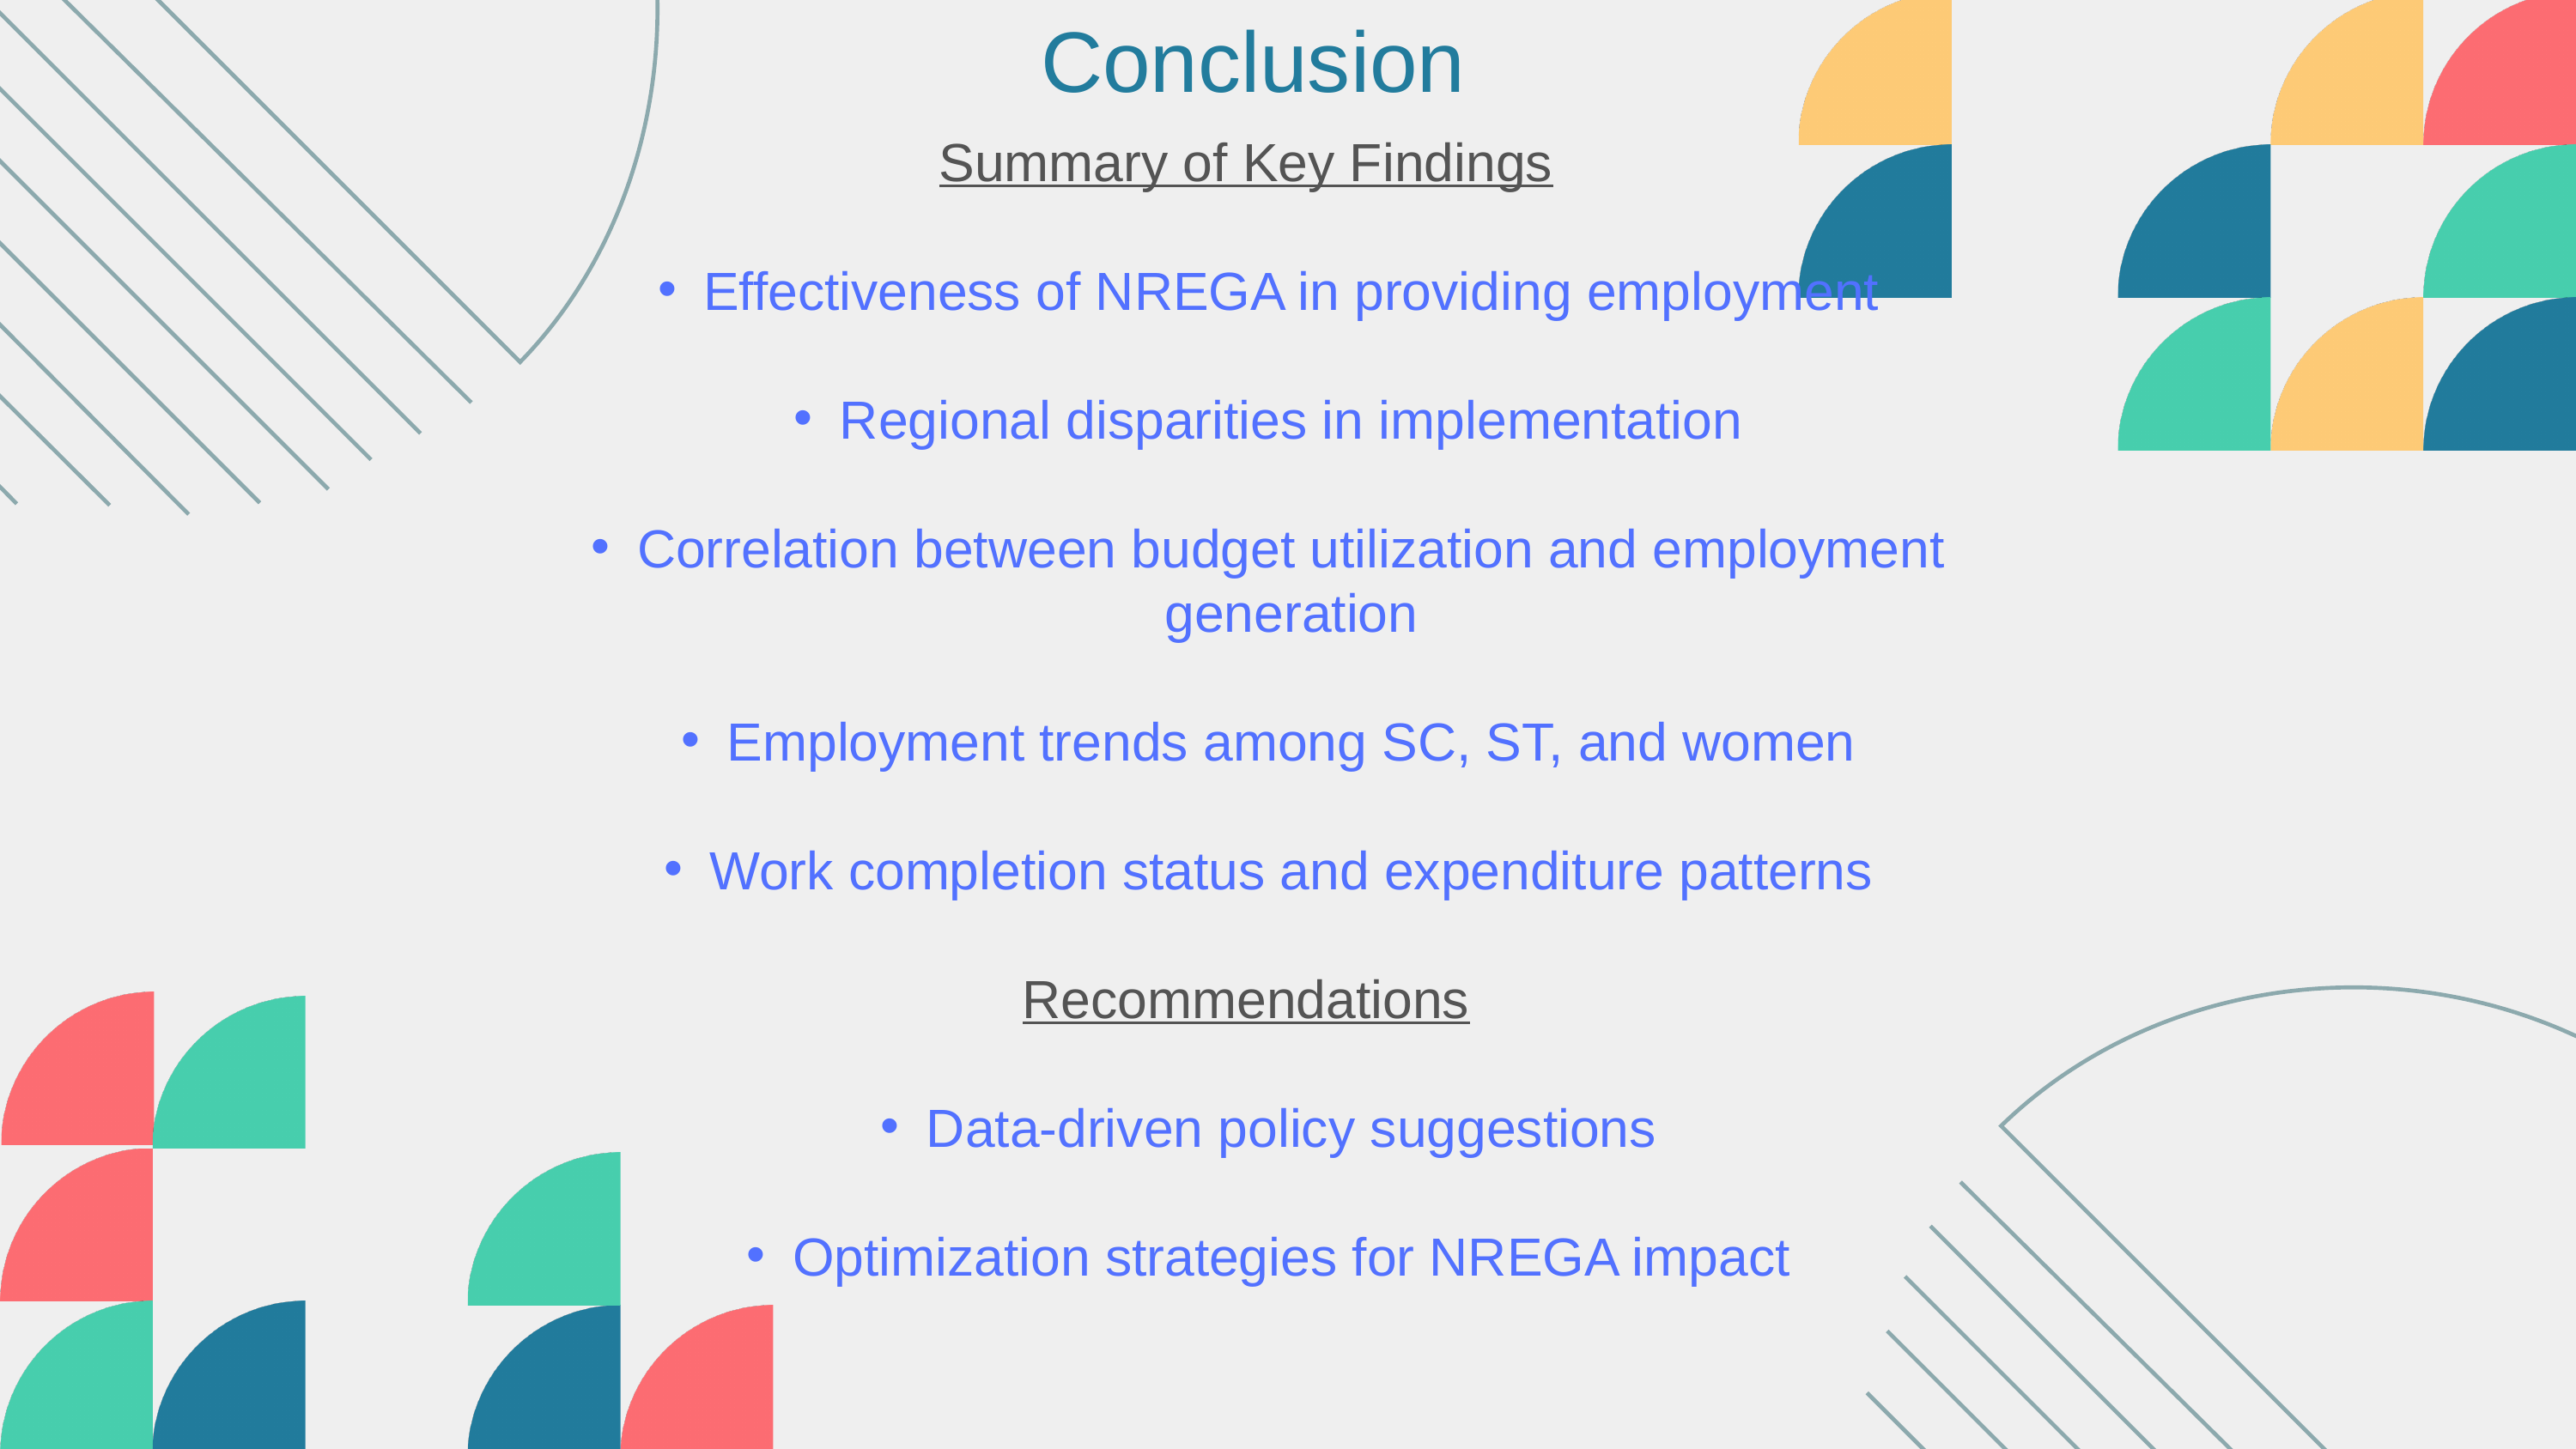

Conclusion

Summary of Key Findings

Effectiveness of NREGA in providing employment

Regional disparities in implementation

Correlation between budget utilization and employment generation

Employment trends among SC, ST, and women

Work completion status and expenditure patterns

Recommendations

Data-driven policy suggestions

Optimization strategies for NREGA impact